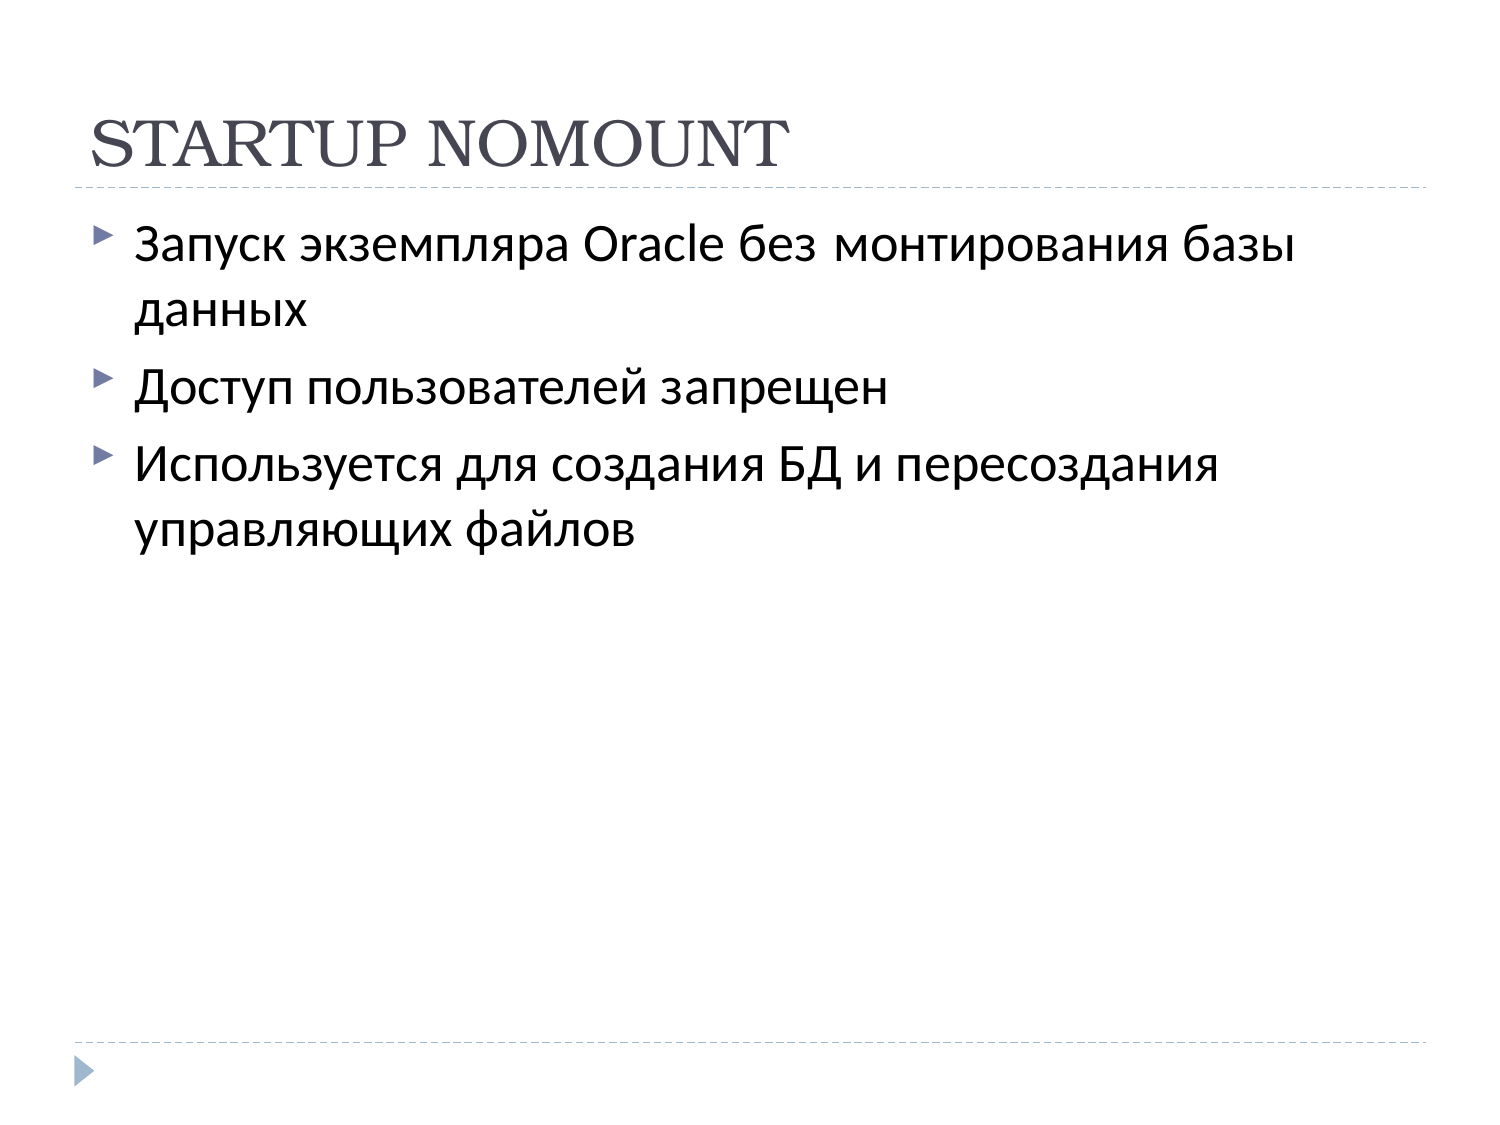

# STARTUP NOMOUNT
Запуск экземпляра Oracle без монтирования базы данных
Доступ пользователей запрещен
Используется для создания БД и пересоздания управляющих файлов